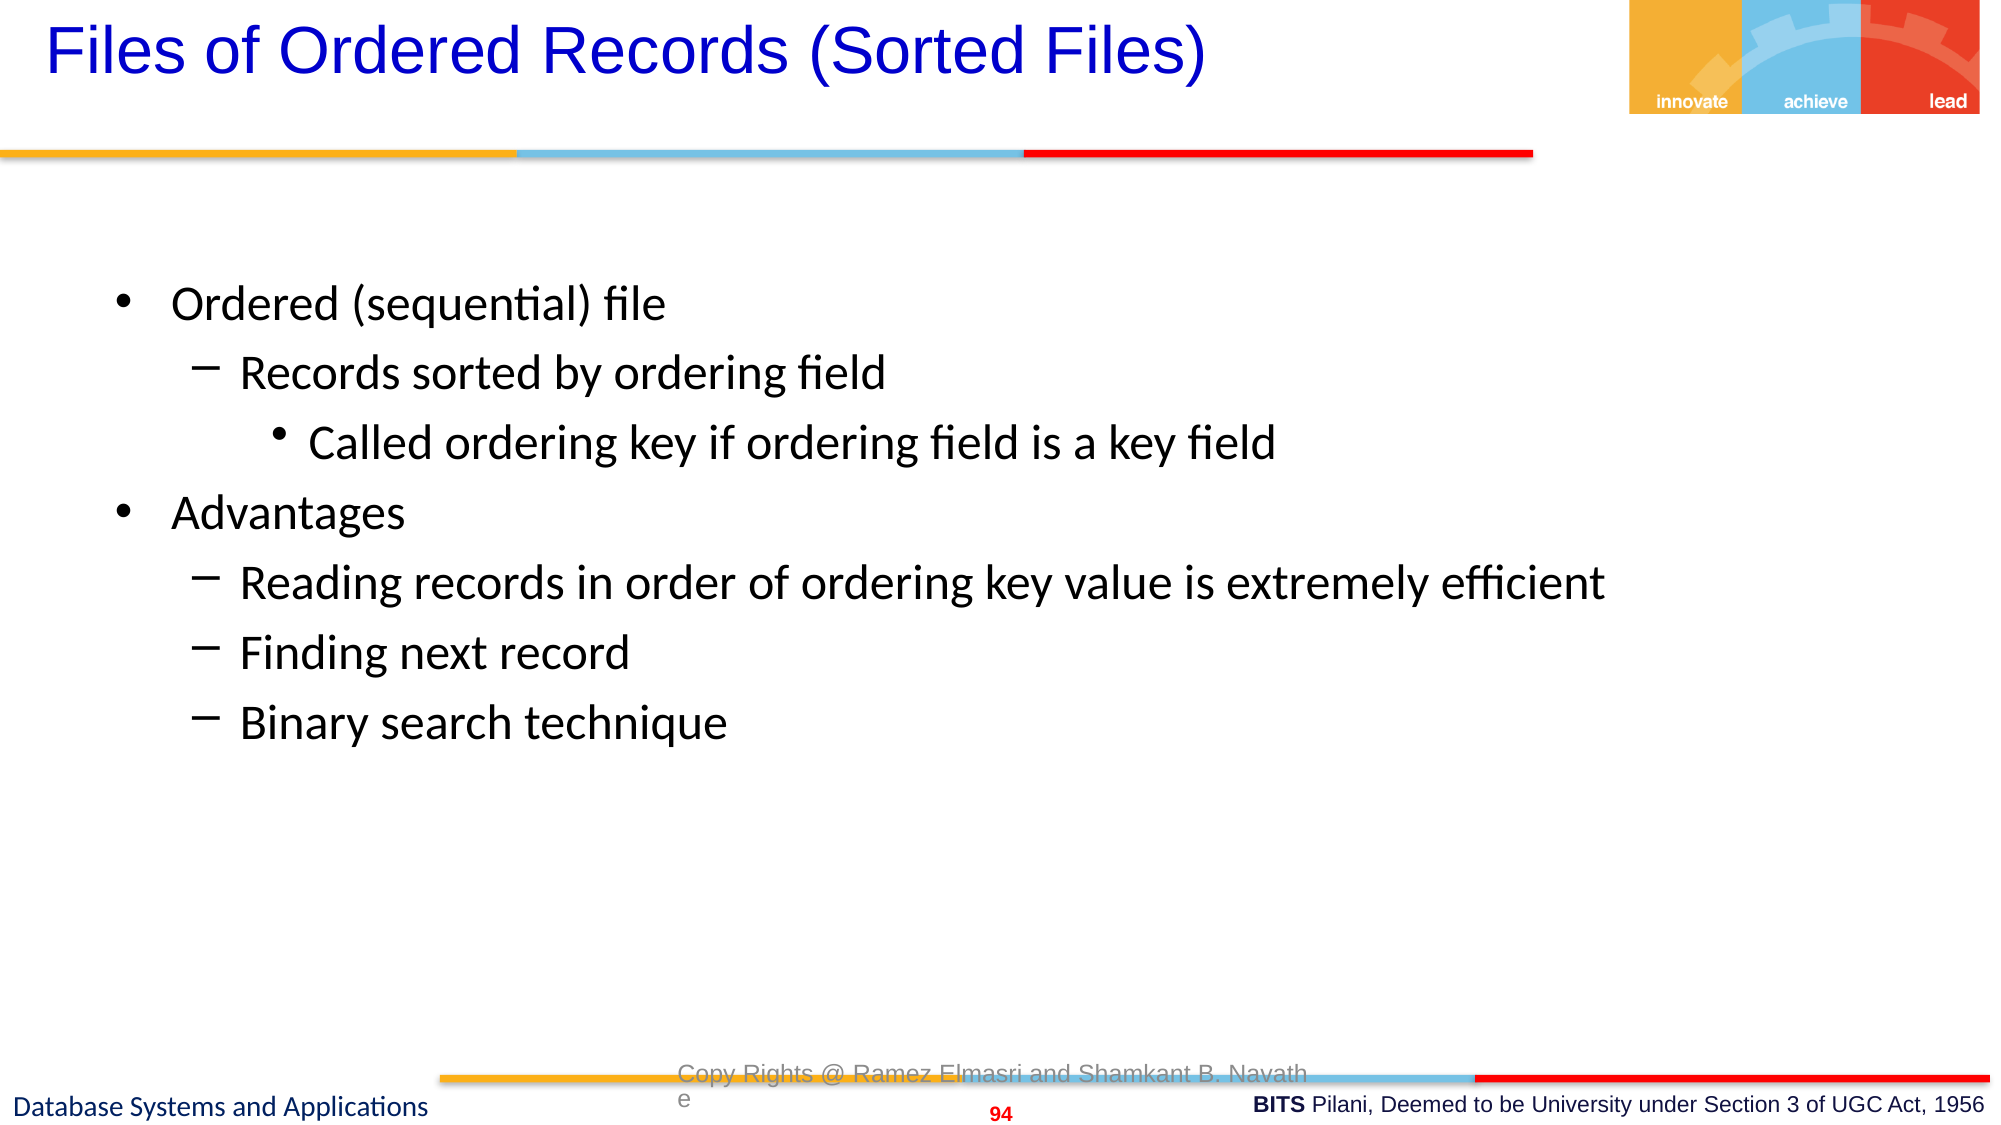

# Files of Ordered Records (Sorted Files)
Ordered (sequential) file
Records sorted by ordering field
Called ordering key if ordering field is a key field
Advantages
Reading records in order of ordering key value is extremely efficient
Finding next record
Binary search technique
Copy Rights @ Ramez Elmasri and Shamkant B. Navathe